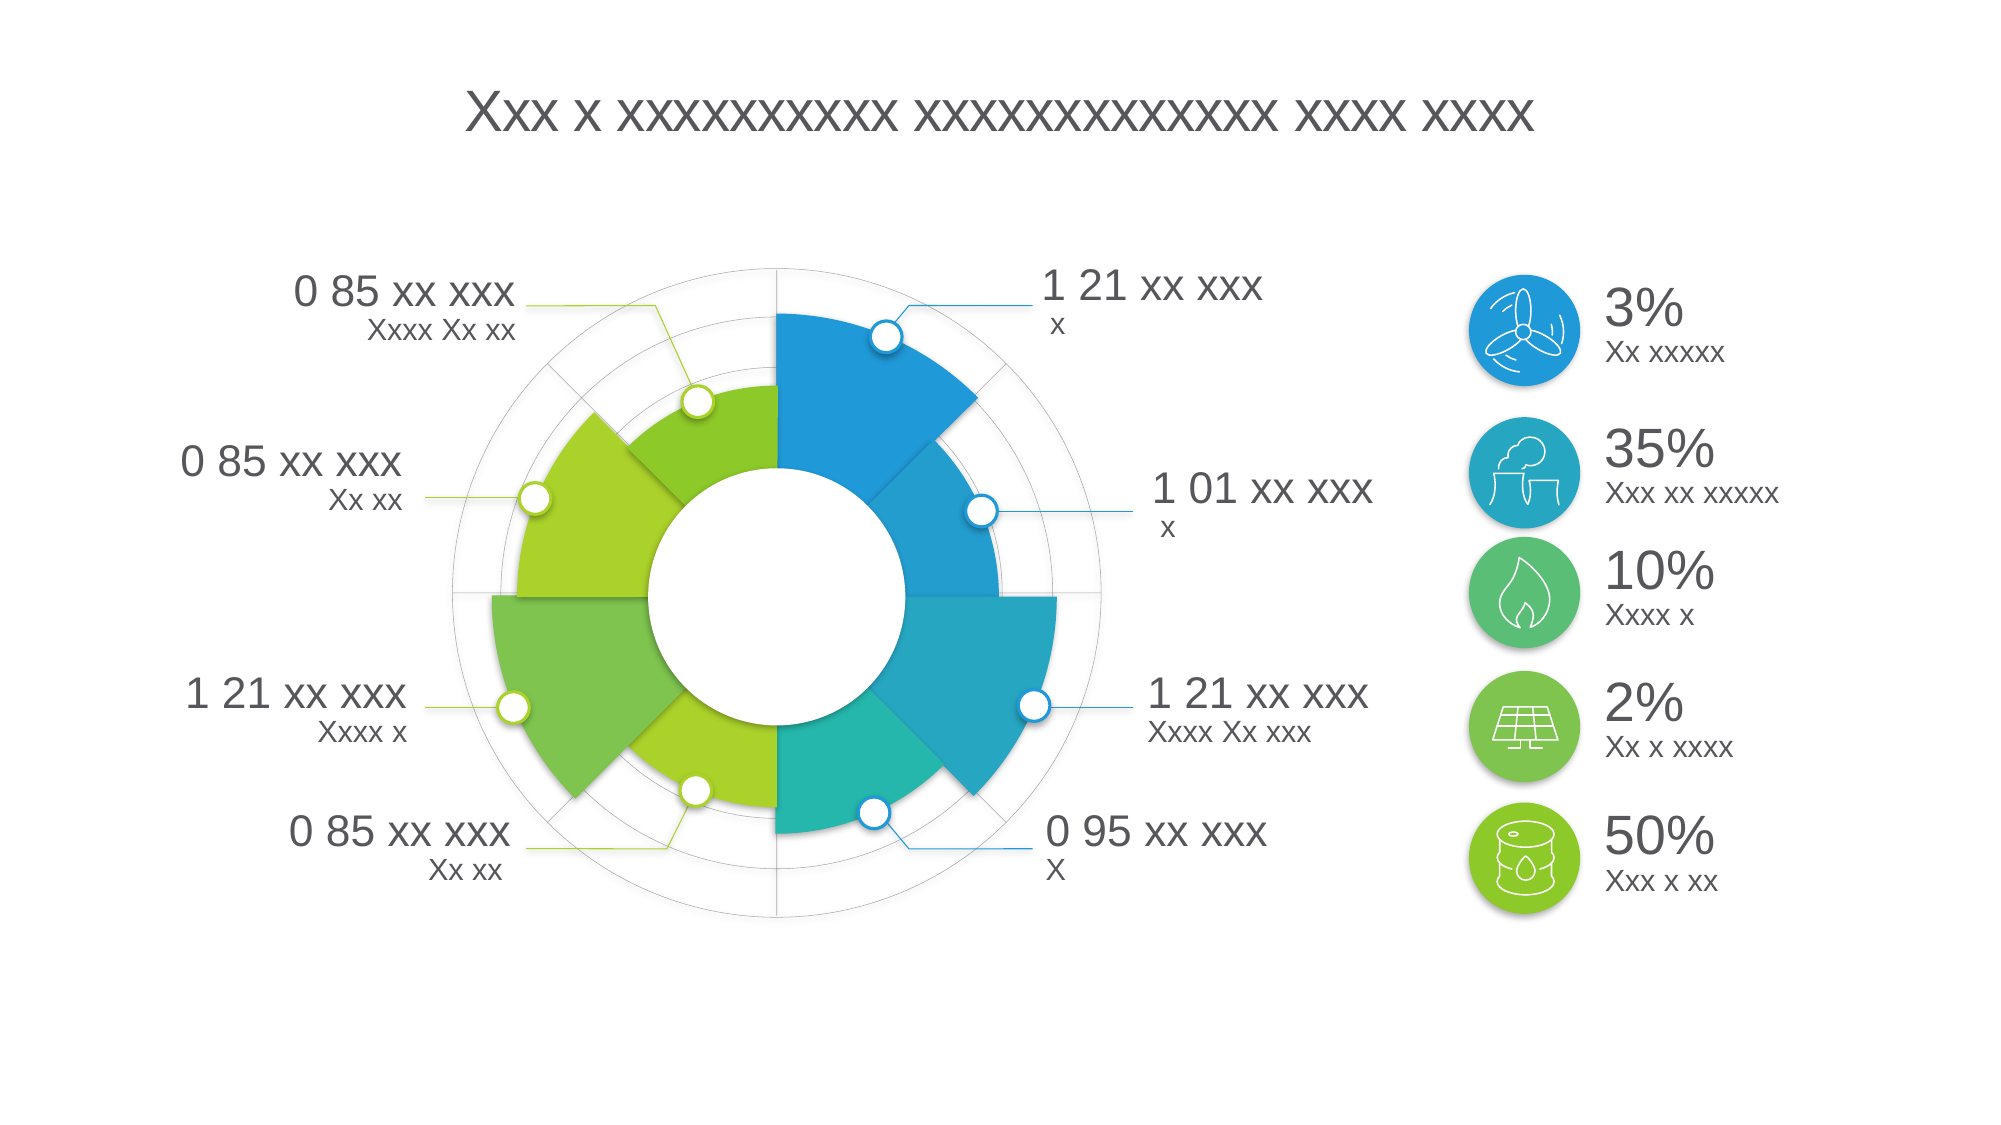

# Xxx x xxxxxxxxxx xxxxxxxxxxxxx xxxx xxxx
1 21 xx xxx
 x
0 85 xx xxx
Xxxx Xx xx

3%
Xx xxxxx

35%
Xxx xx xxxxx

0 85 xx xxx
Xx xx

1 01 xx xxx
 x

10%
Xxxx x

1 21 xx xxx
Xxxx x
1 21 xx xxx
Xxxx Xx xxx
2%
Xx x xxxx

50%
Xxx x xx

0 85 xx xxx
Xx xx
0 95 xx xxx
X